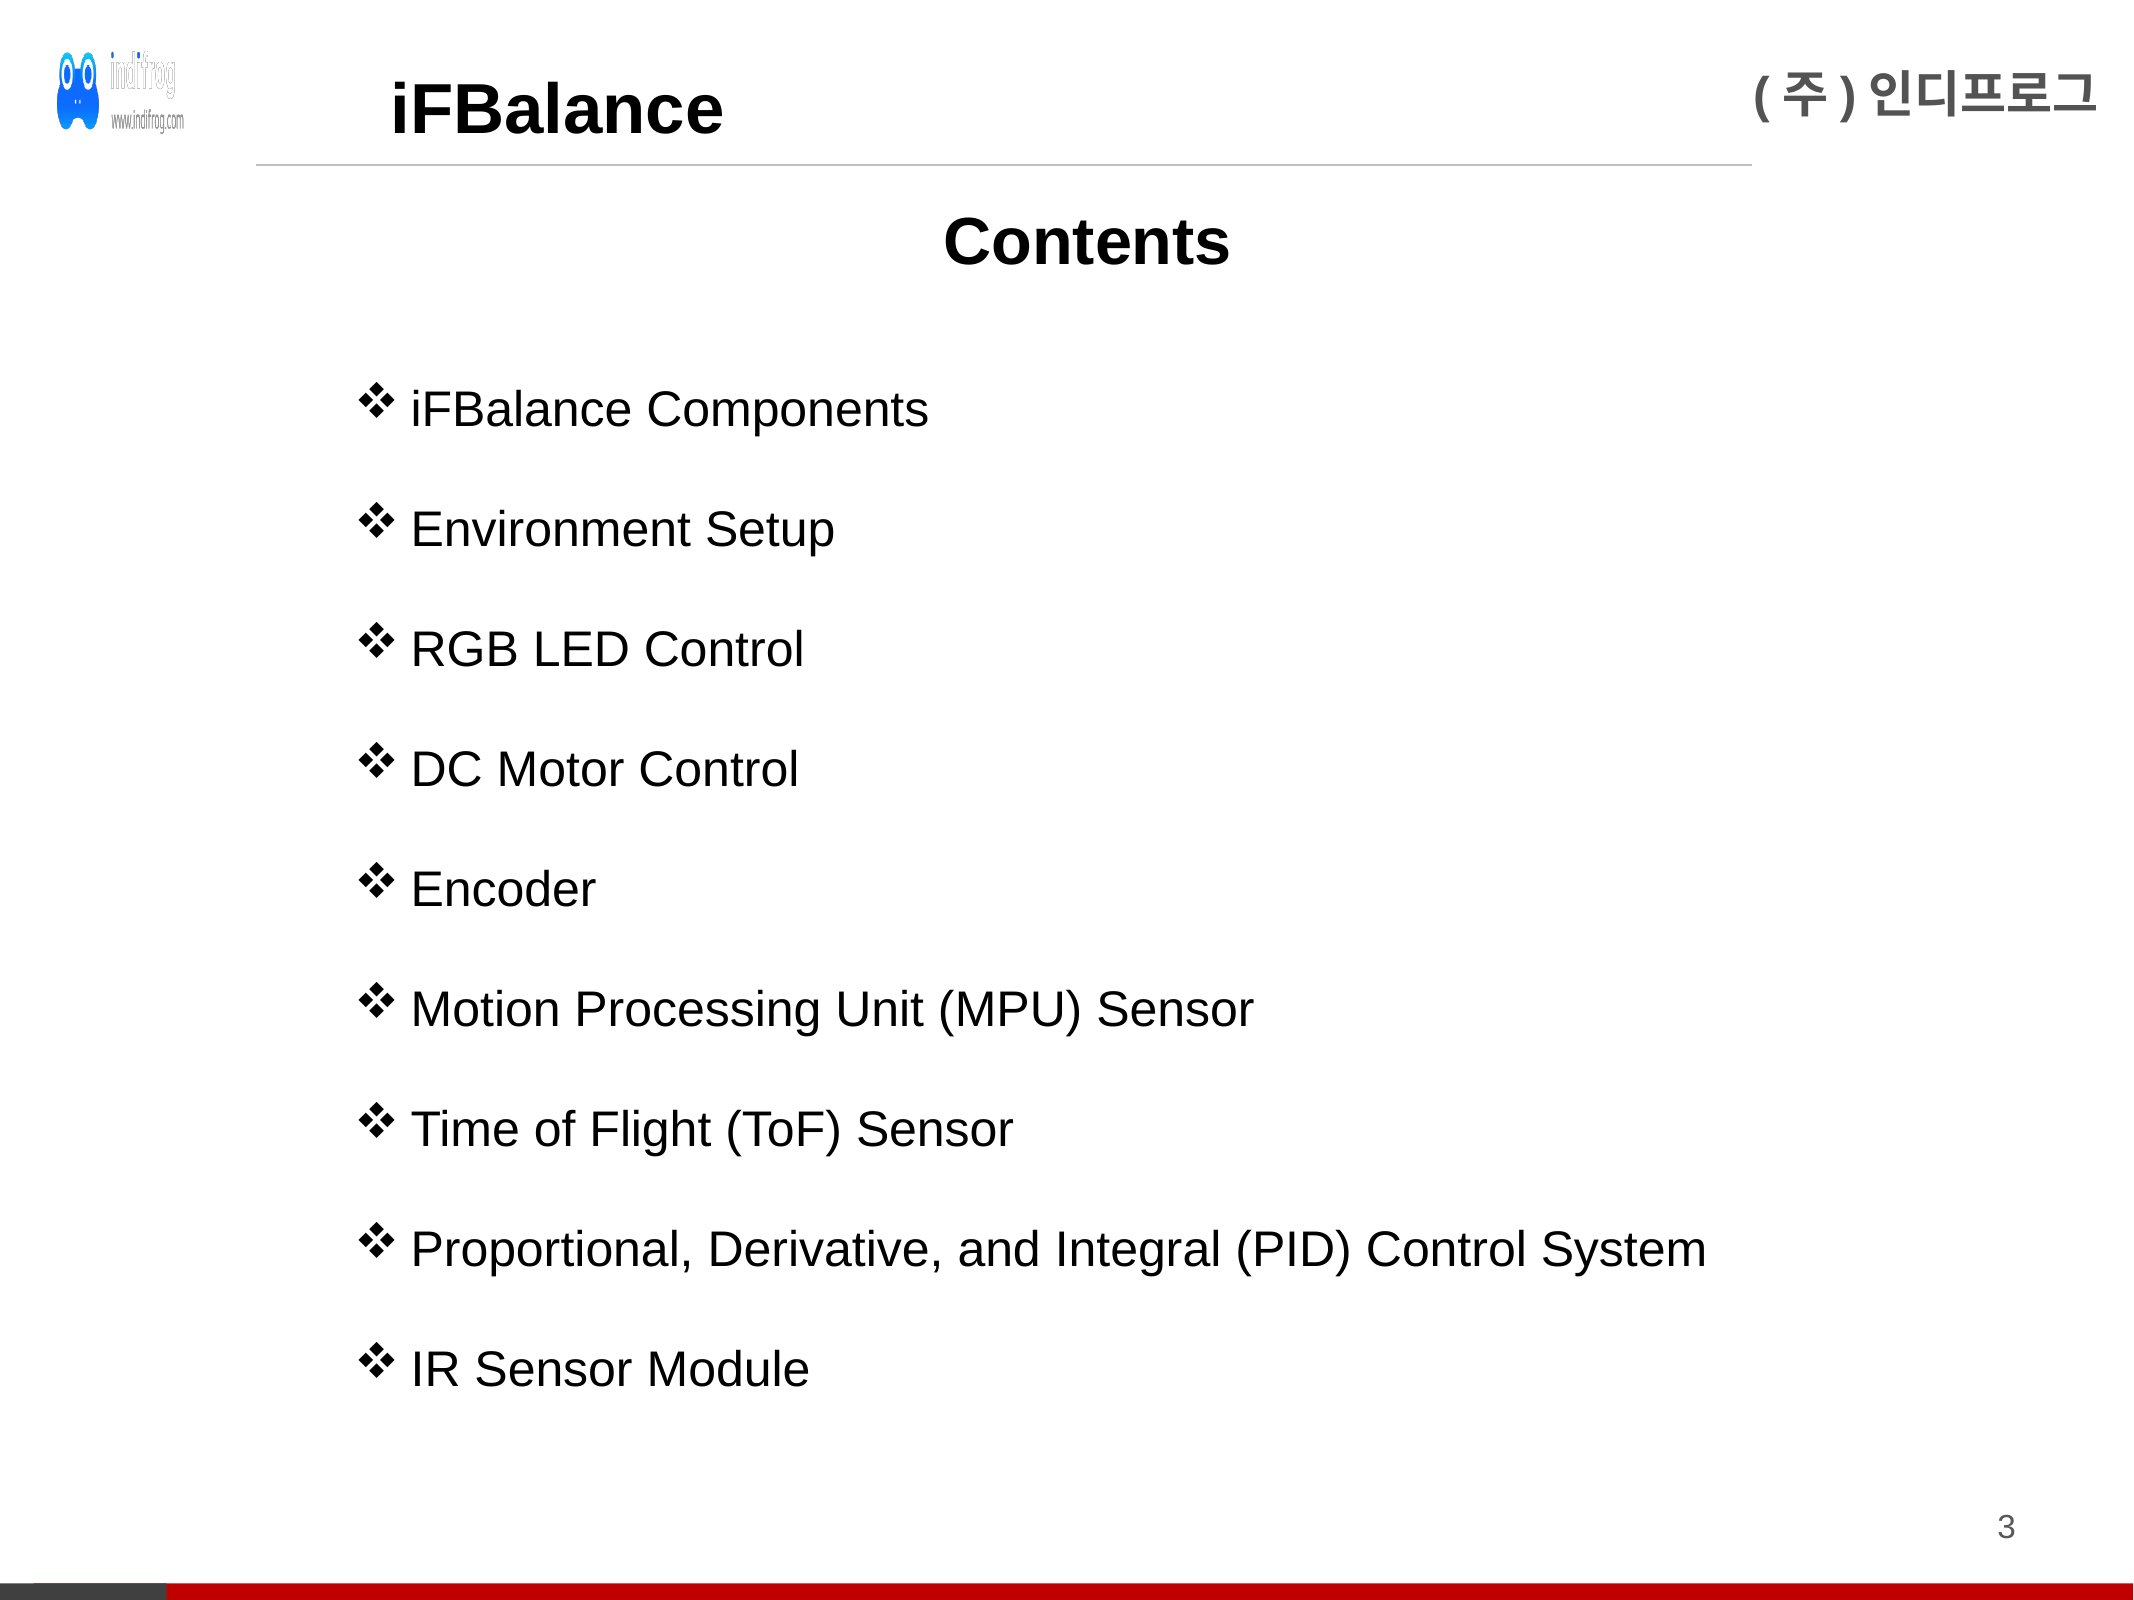

iFBalance
Contents

iFBalance Components

Environment Setup

RGB LED Control

DC Motor Control

Encoder

Motion Processing Unit (MPU) Sensor

Time of Flight (ToF) Sensor

Proportional, Derivative, and Integral (PID) Control System

IR Sensor Module

3